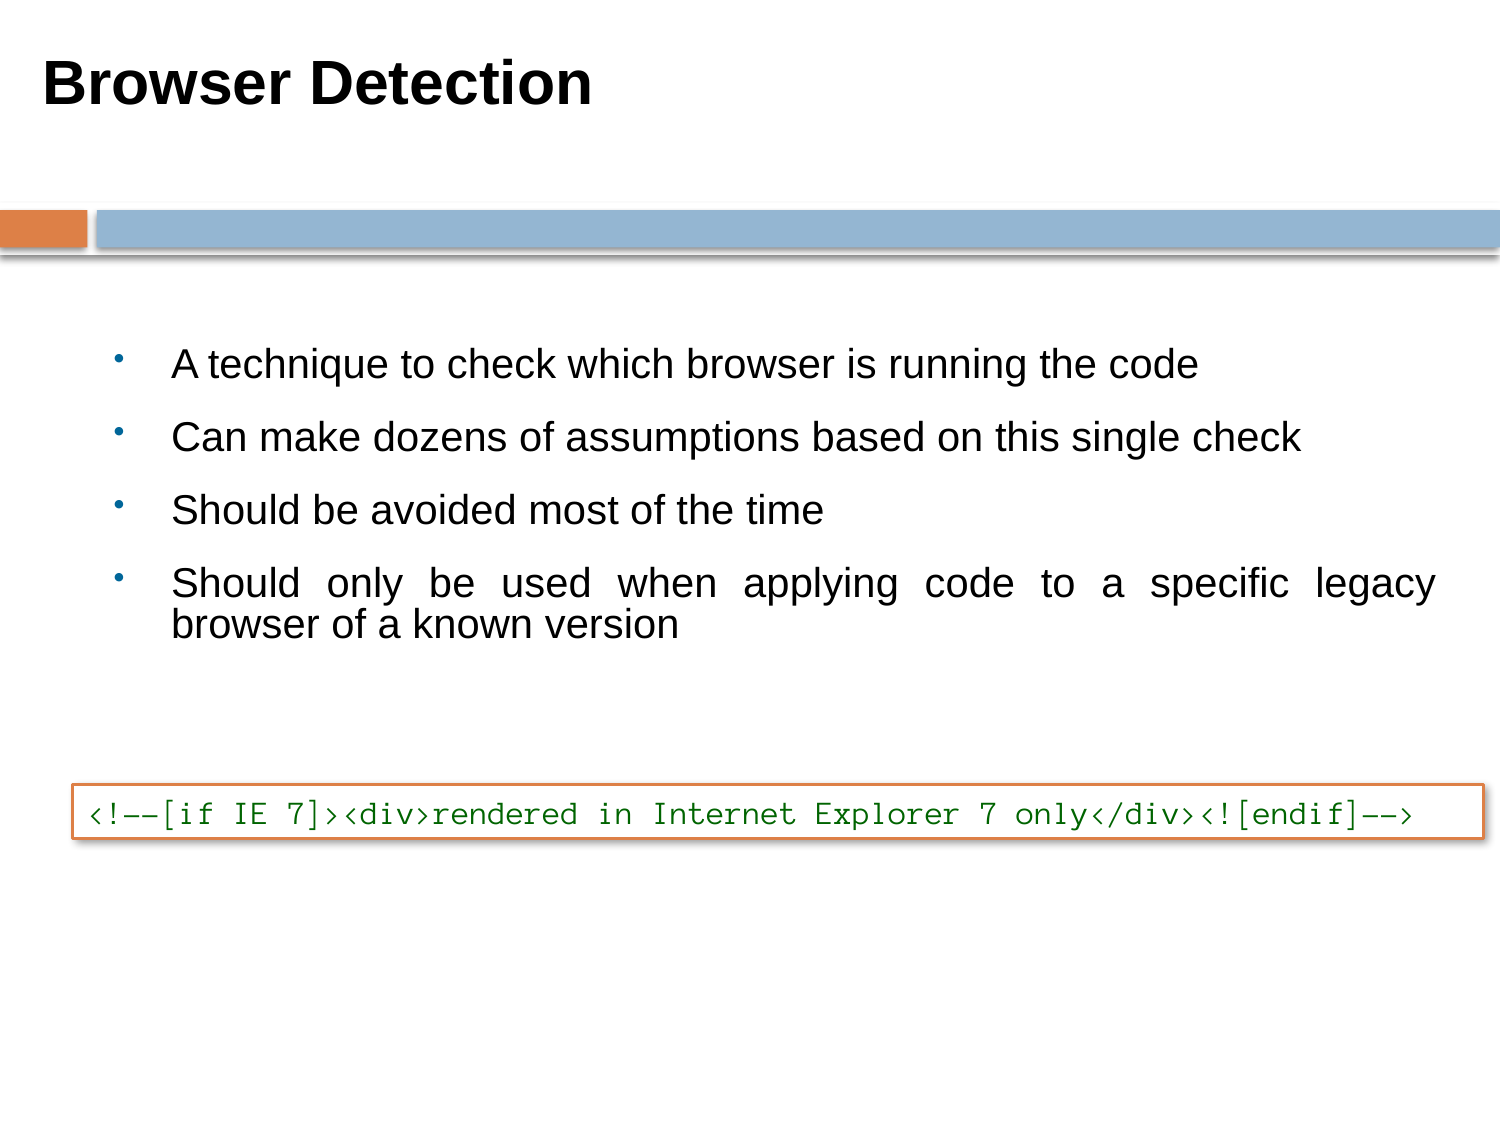

Browser Detection
A technique to check which browser is running the code
Can make dozens of assumptions based on this single check
Should be avoided most of the time
Should only be used when applying code to a specific legacy browser of a known version
<!--[if IE 7]><div>rendered in Internet Explorer 7 only</div><![endif]-->